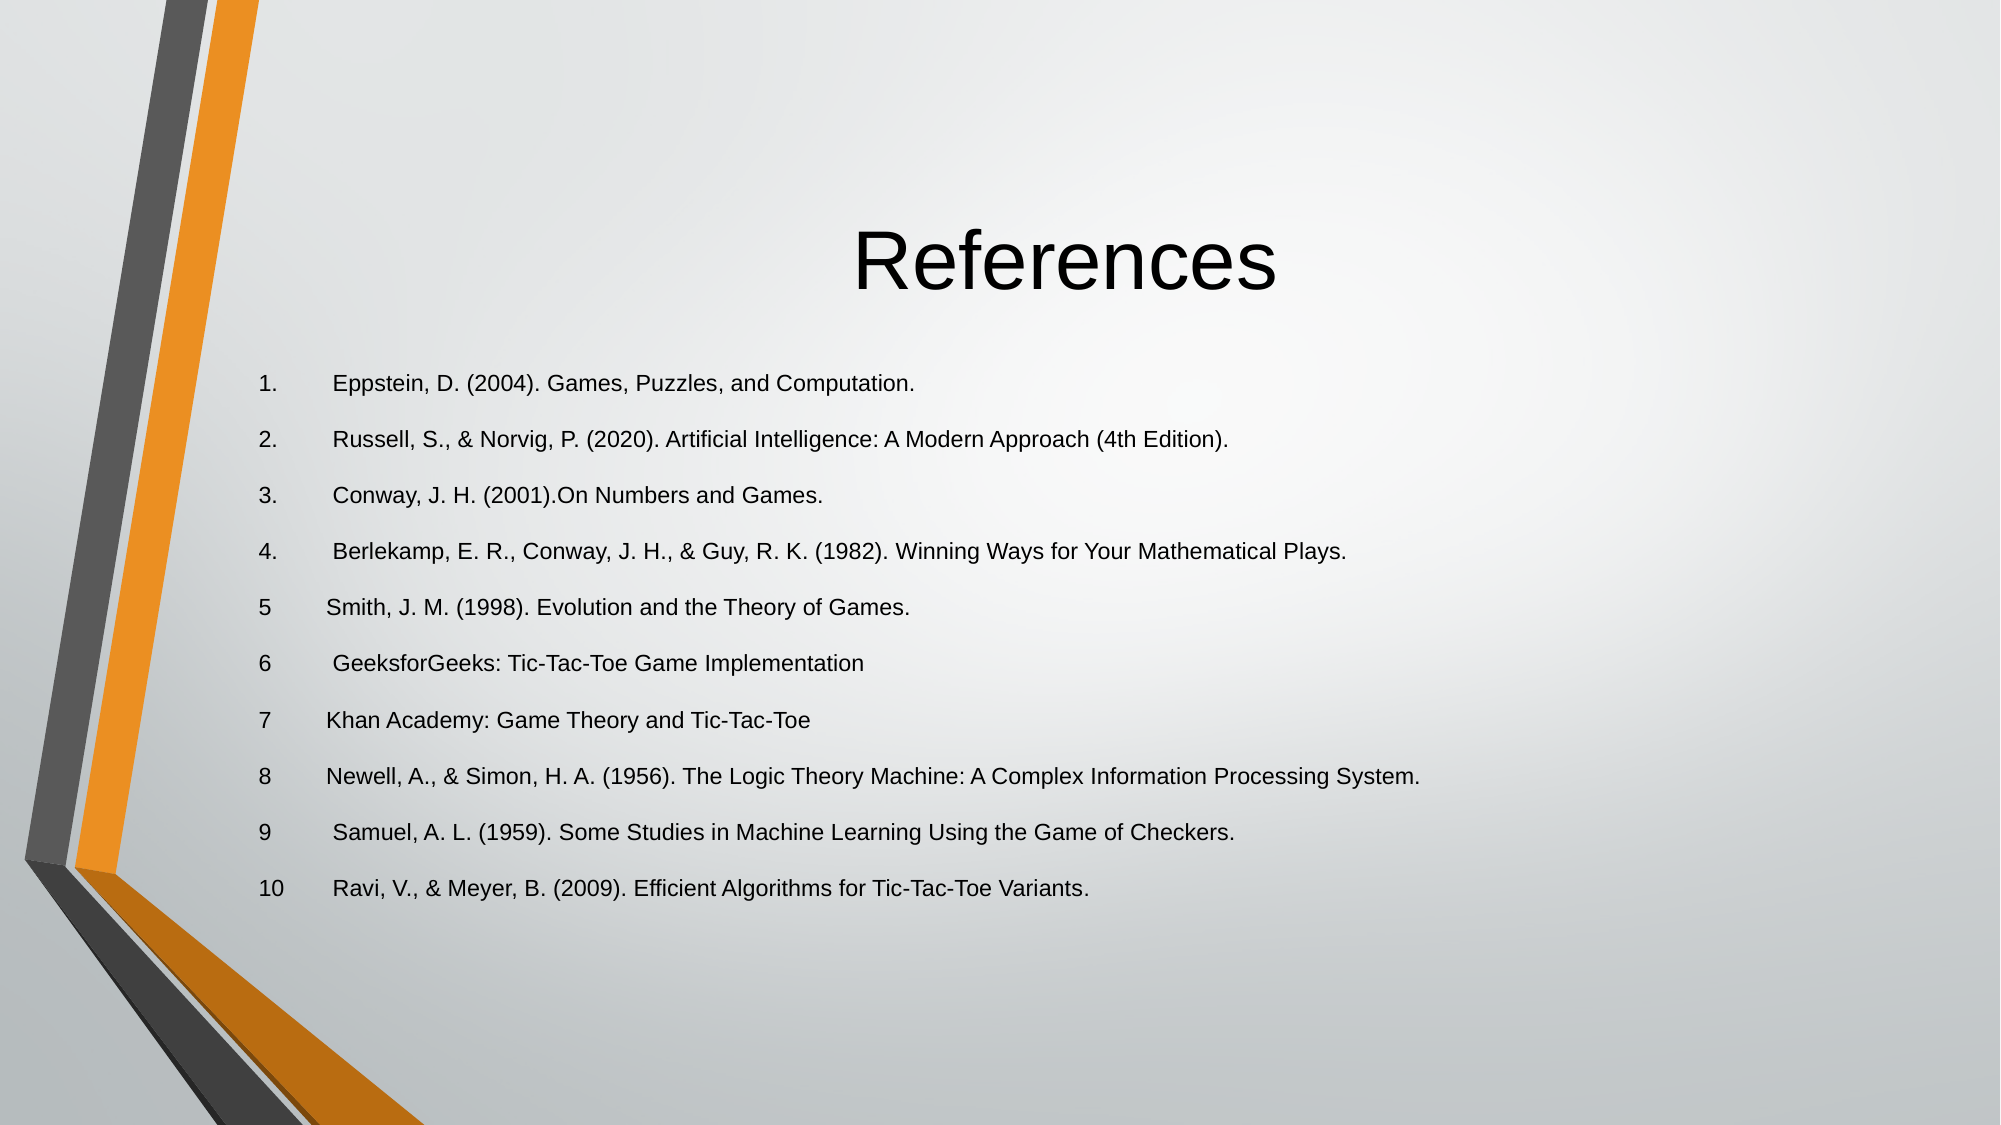

# References
1.	 Eppstein, D. (2004). Games, Puzzles, and Computation.
2.	 Russell, S., & Norvig, P. (2020). Artificial Intelligence: A Modern Approach (4th Edition).
3.	 Conway, J. H. (2001).On Numbers and Games.
4.	 Berlekamp, E. R., Conway, J. H., & Guy, R. K. (1982). Winning Ways for Your Mathematical Plays.
5 	Smith, J. M. (1998). Evolution and the Theory of Games.
6	 GeeksforGeeks: Tic-Tac-Toe Game Implementation
7 	Khan Academy: Game Theory and Tic-Tac-Toe
8 	Newell, A., & Simon, H. A. (1956). The Logic Theory Machine: A Complex Information Processing System.
9	 Samuel, A. L. (1959). Some Studies in Machine Learning Using the Game of Checkers.
10	 Ravi, V., & Meyer, B. (2009). Efficient Algorithms for Tic-Tac-Toe Variants.